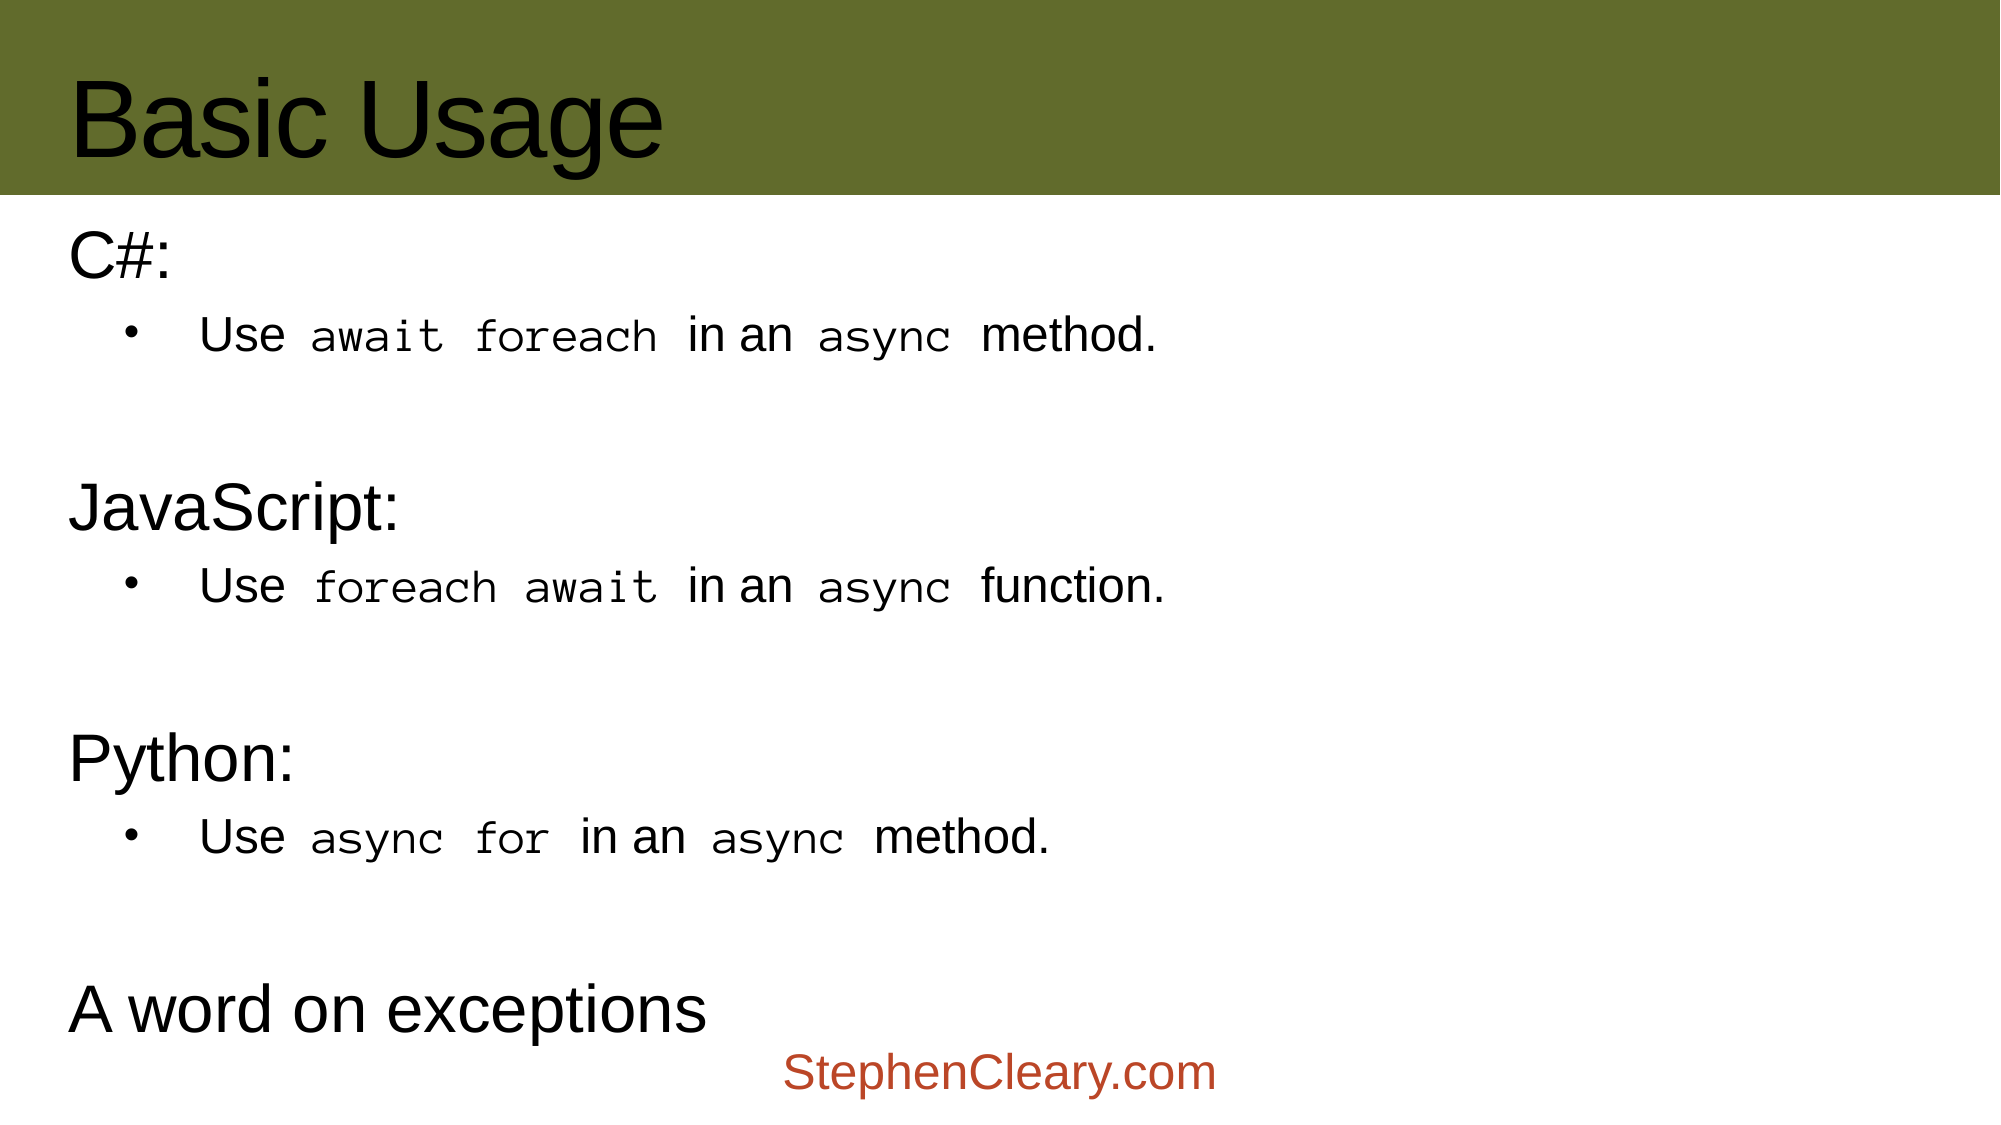

# Basic Usage
C#:
Use await foreach in an async method.

JavaScript:
Use foreach await in an async function.

Python:
Use async for in an async method.

A word on exceptions